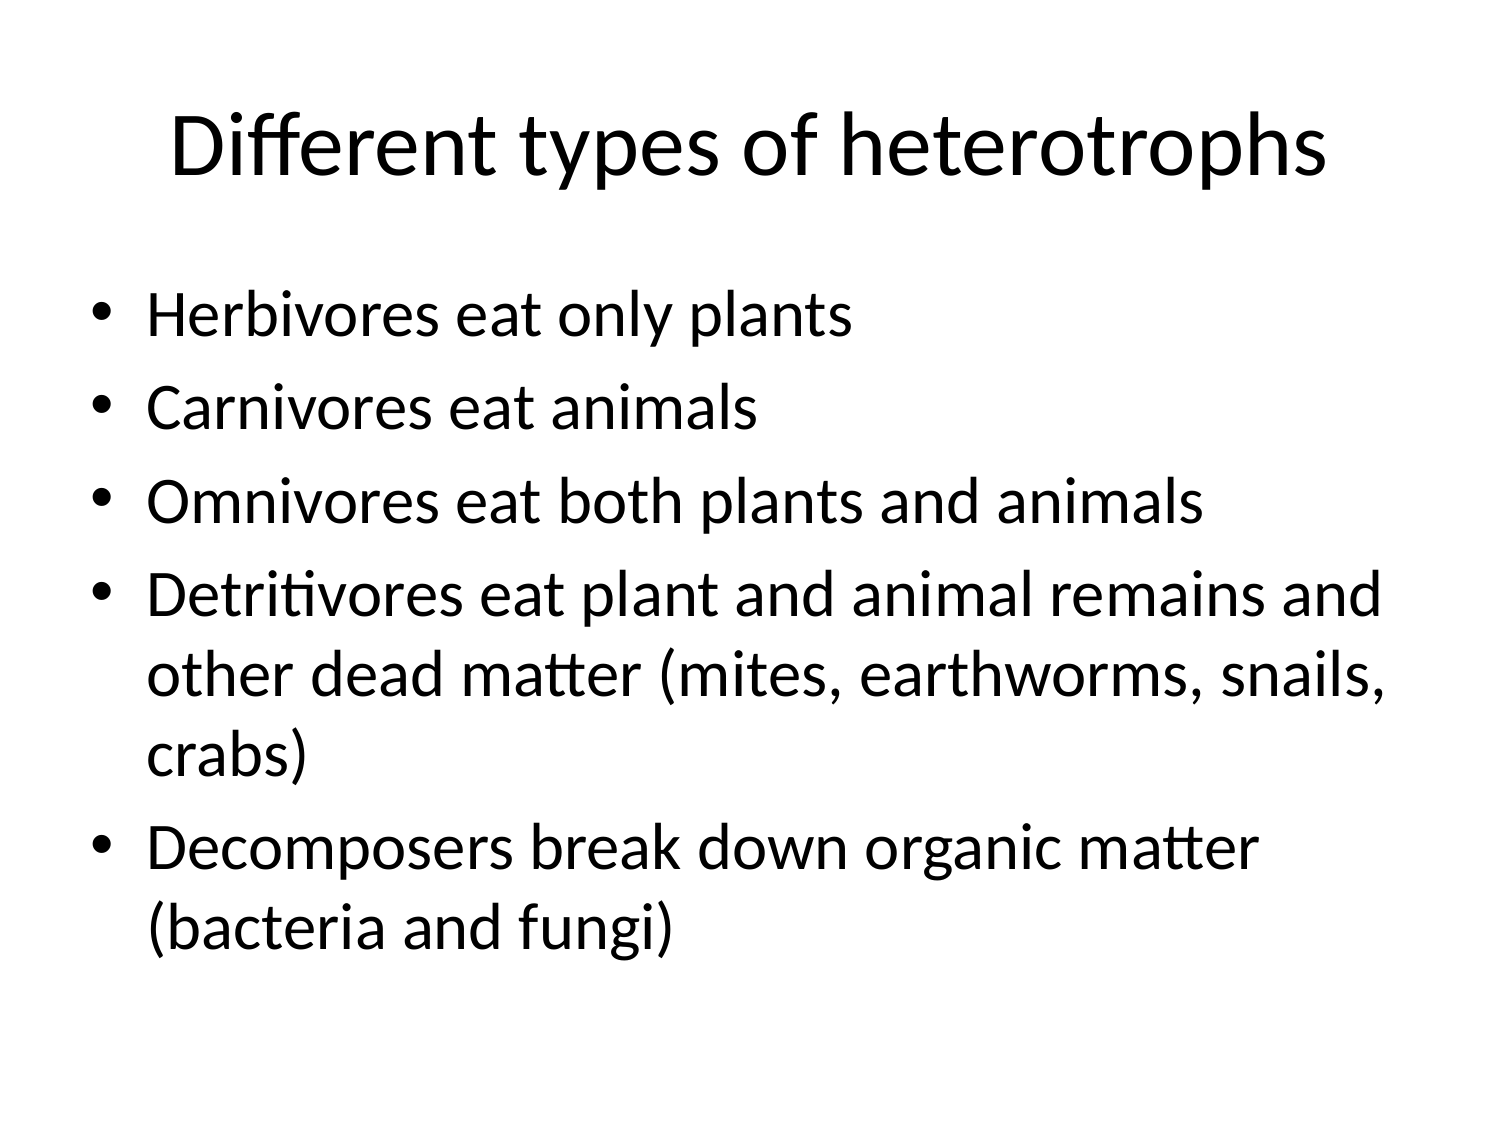

# Different types of heterotrophs
Herbivores eat only plants
Carnivores eat animals
Omnivores eat both plants and animals
Detritivores eat plant and animal remains and other dead matter (mites, earthworms, snails, crabs)
Decomposers break down organic matter (bacteria and fungi)